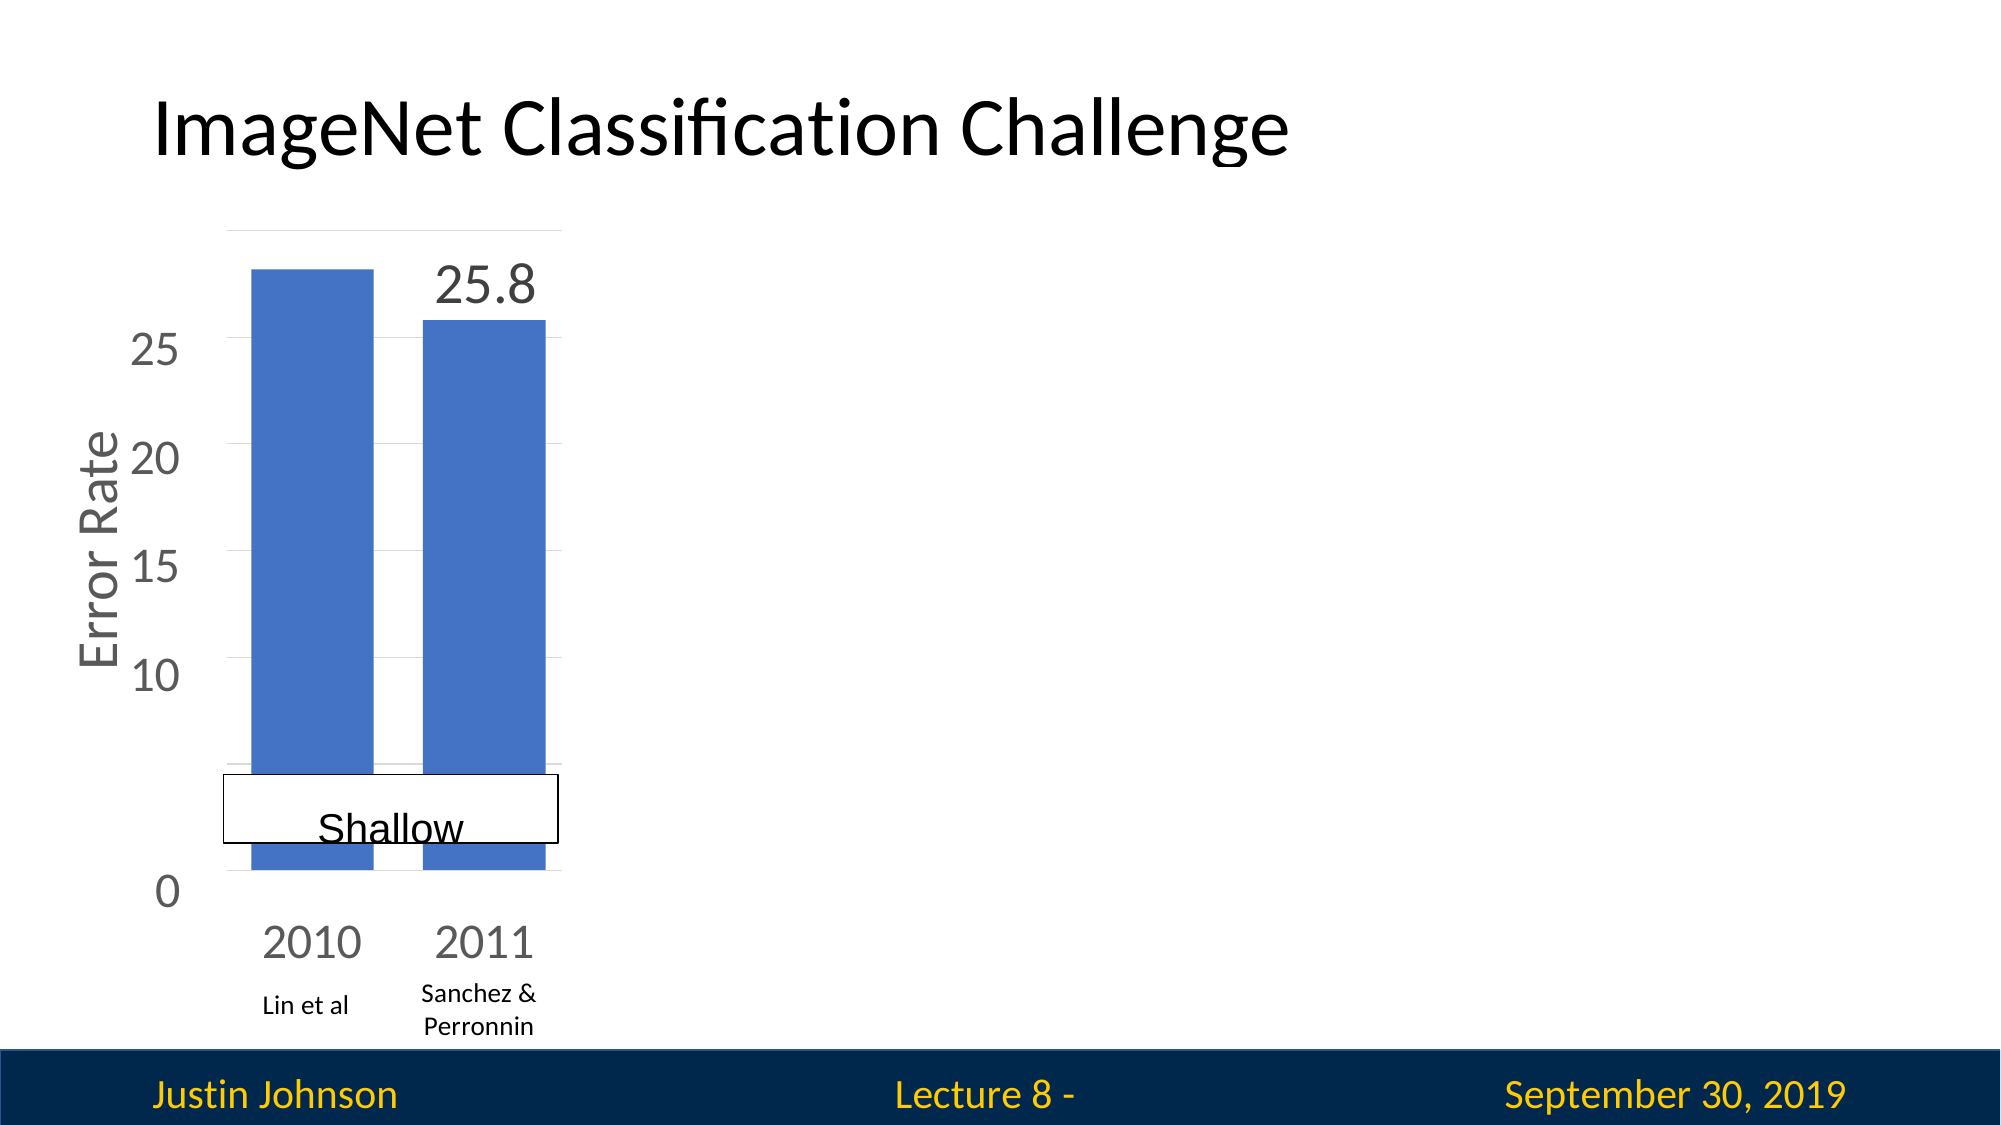

# ImageNet Classification Challenge
152	152	152
layers	layers	layers

16.4
11.7	19	22
layers	layers
8 layers	8 layers	7.3	6.7 	5.1
3.6	3	2.3

2012	2013	2014	2014	2015	2016	2017	Human
Krizhevsky et al	Zeiler &		Simonyan &	Szegedy et al	 He et al	Shao et al	Hu et al	Russakovsky et al (AlexNet)	 Fergus	Zisserman (VGG)   (GoogLeNet)	(ResNet)		 (SENet)

25.8
25

20

15

10

Shallow
0

Error Rate

2010
Lin et al
2011
Sanchez & Perronnin
Justin Johnson
September 30, 2019
Lecture 8 - 271